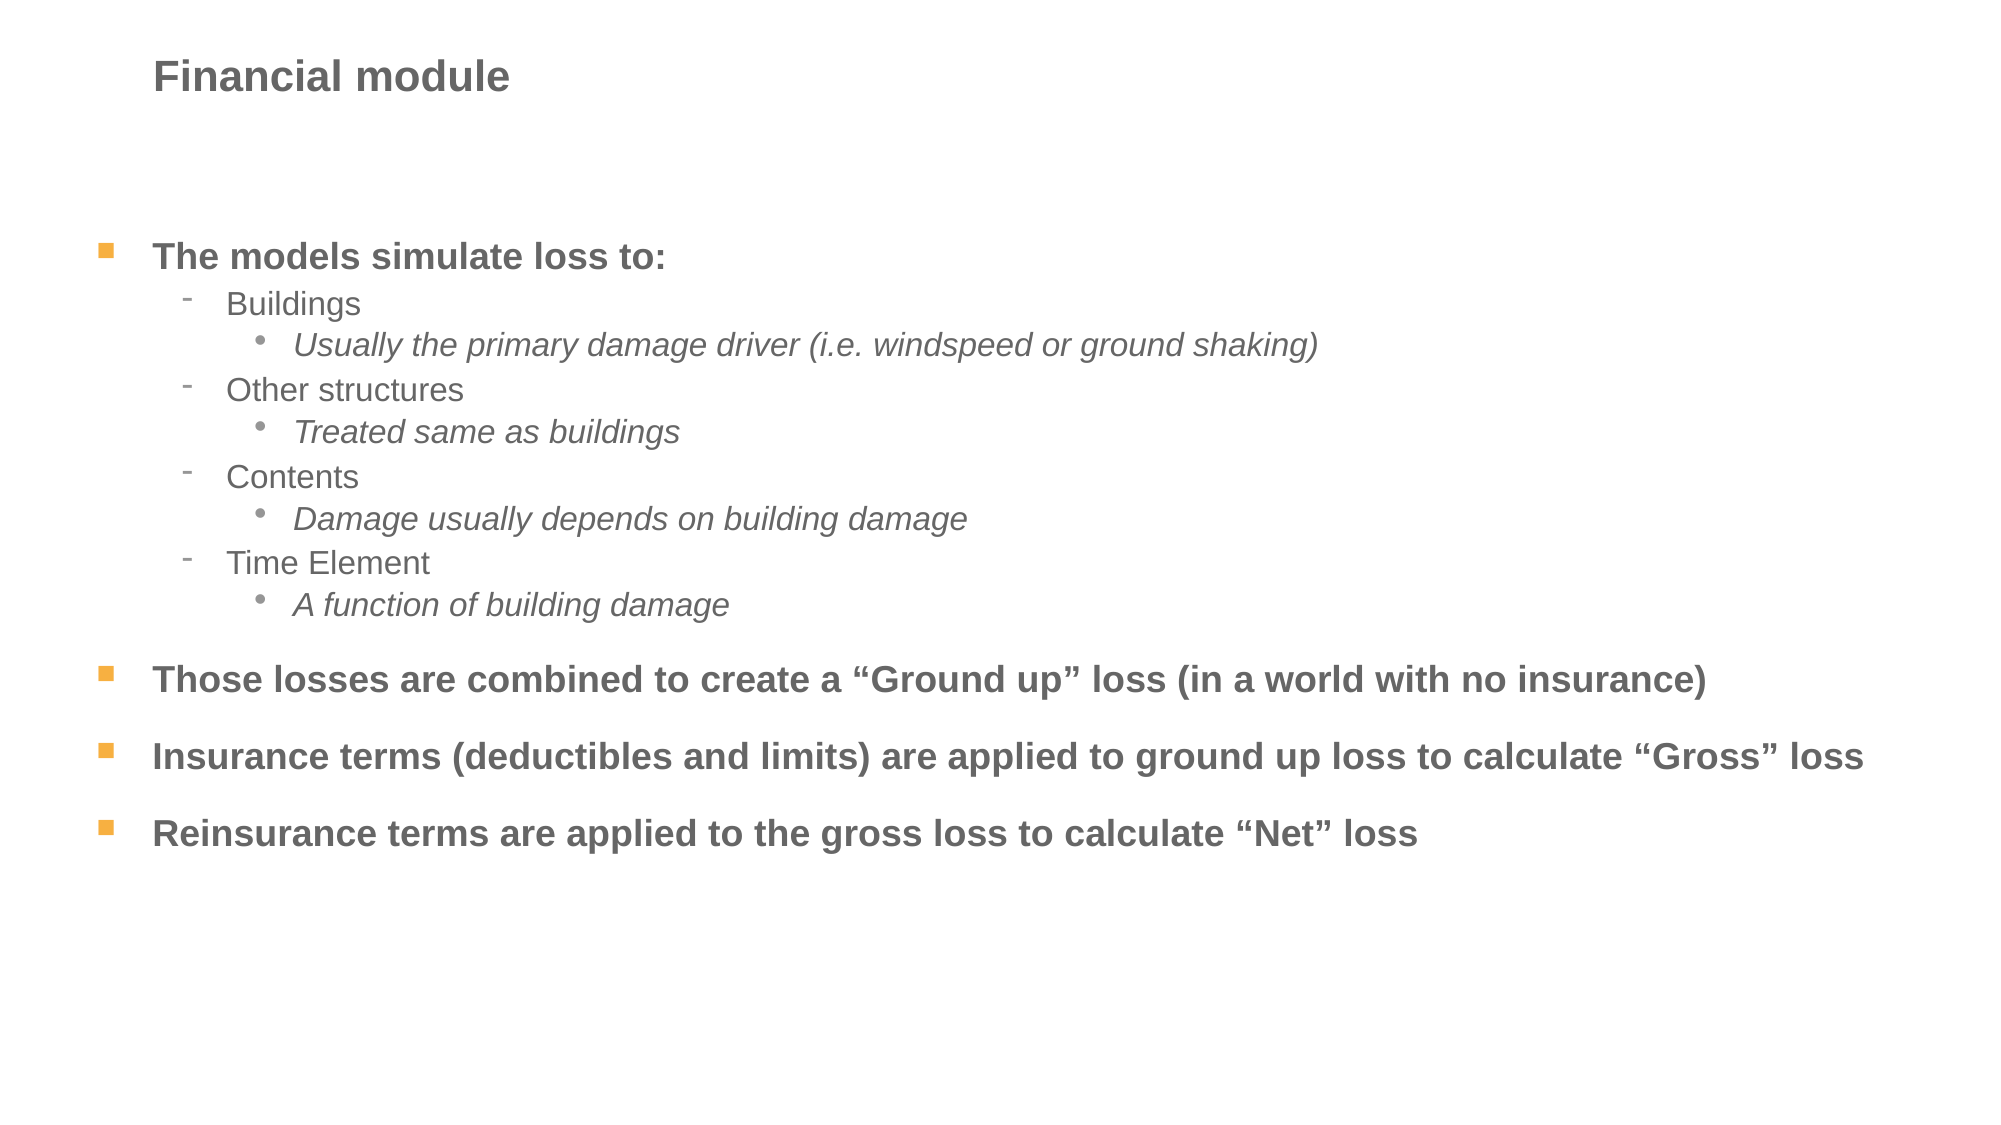

# Financial module
The models simulate loss to:
Buildings
Usually the primary damage driver (i.e. windspeed or ground shaking)
Other structures
Treated same as buildings
Contents
Damage usually depends on building damage
Time Element
A function of building damage
Those losses are combined to create a “Ground up” loss (in a world with no insurance)
Insurance terms (deductibles and limits) are applied to ground up loss to calculate “Gross” loss
Reinsurance terms are applied to the gross loss to calculate “Net” loss